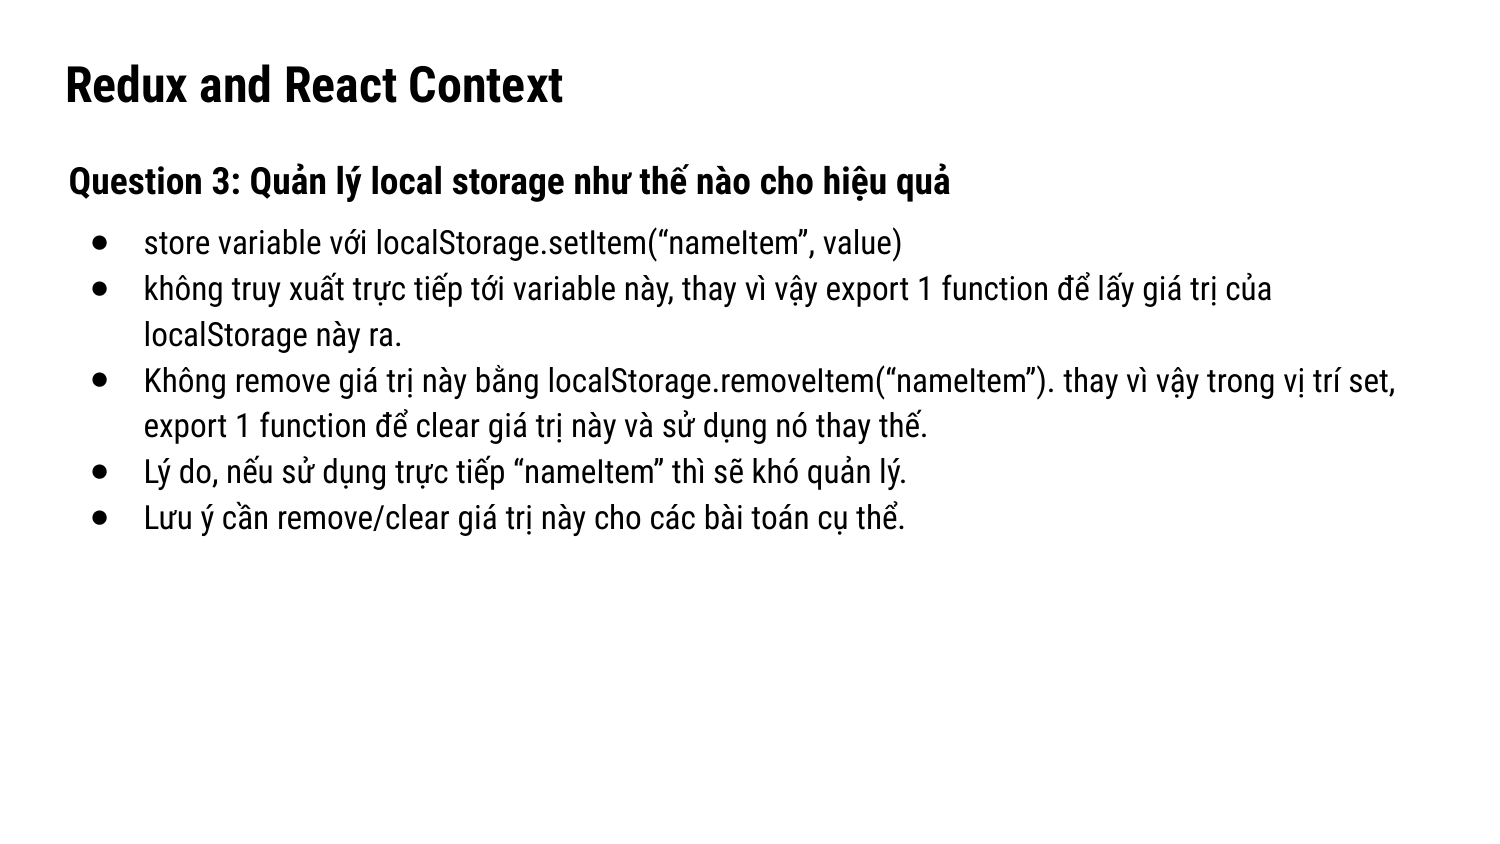

# Redux and React Context
Question 3: Quản lý local storage như thế nào cho hiệu quả
store variable với localStorage.setItem(“nameItem”, value)
không truy xuất trực tiếp tới variable này, thay vì vậy export 1 function để lấy giá trị của localStorage này ra.
Không remove giá trị này bằng localStorage.removeItem(“nameItem”). thay vì vậy trong vị trí set, export 1 function để clear giá trị này và sử dụng nó thay thế.
Lý do, nếu sử dụng trực tiếp “nameItem” thì sẽ khó quản lý.
Lưu ý cần remove/clear giá trị này cho các bài toán cụ thể.